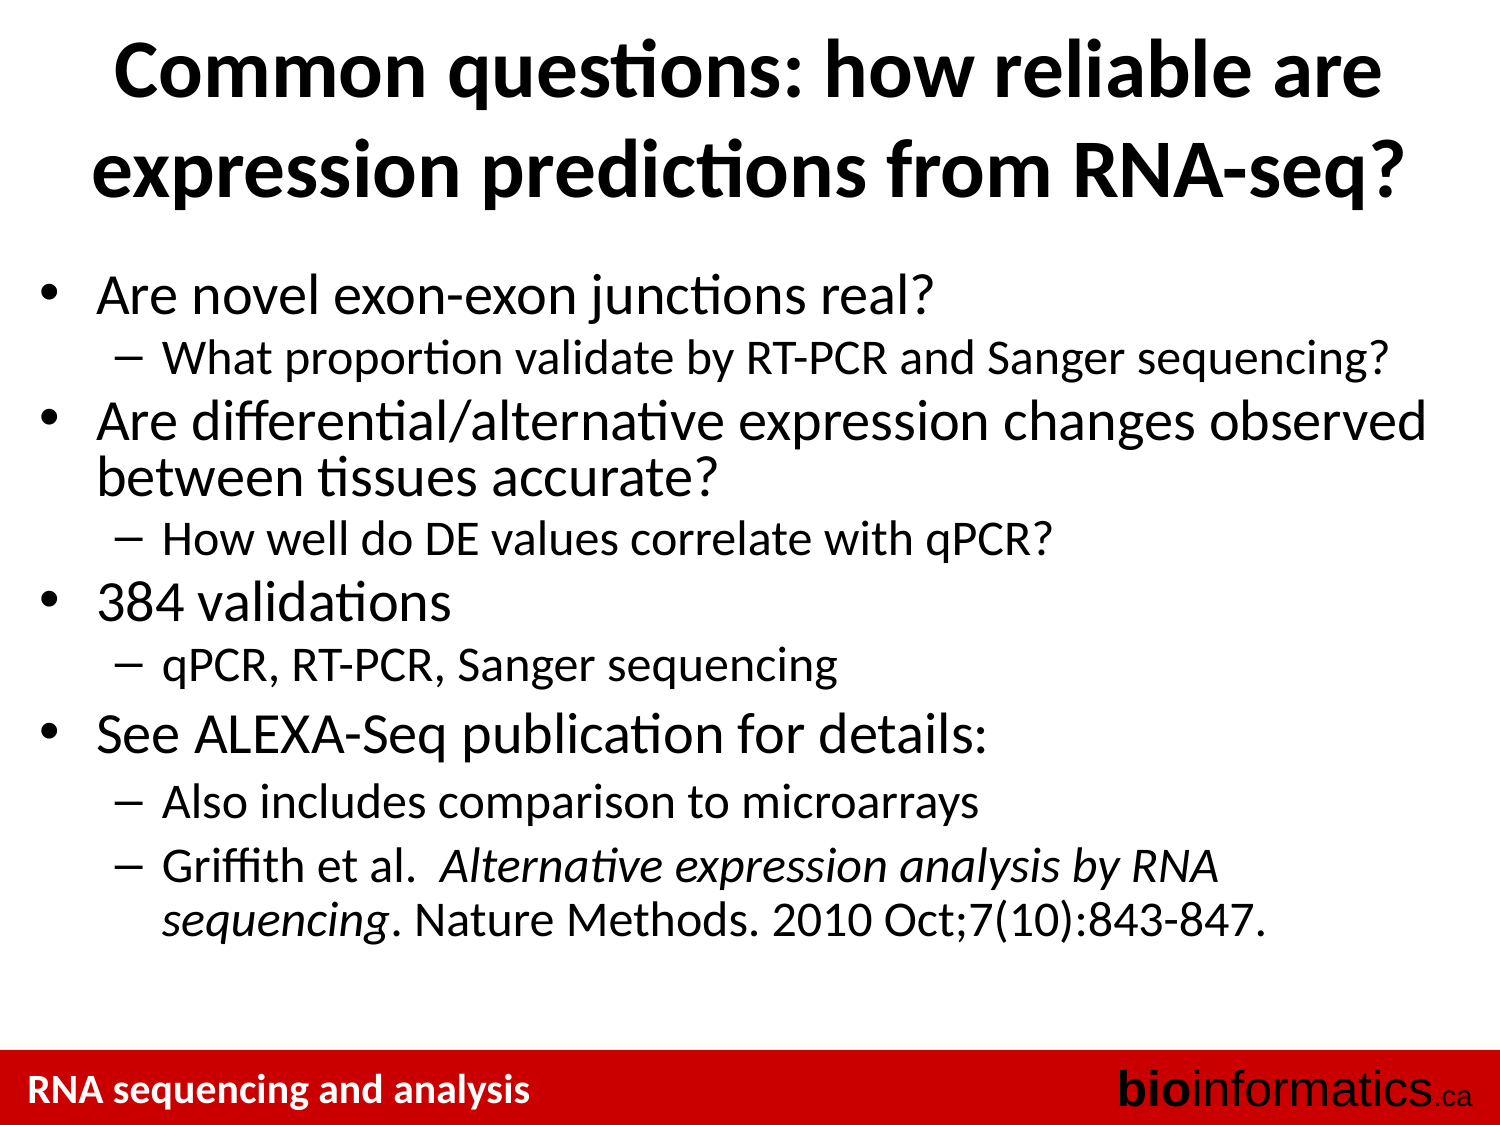

# Common questions: how reliable are expression predictions from RNA-seq?
Are novel exon-exon junctions real?
What proportion validate by RT-PCR and Sanger sequencing?
Are differential/alternative expression changes observed between tissues accurate?
How well do DE values correlate with qPCR?
384 validations
qPCR, RT-PCR, Sanger sequencing
See ALEXA-Seq publication for details:
Also includes comparison to microarrays
Griffith et al.  Alternative expression analysis by RNA sequencing. Nature Methods. 2010 Oct;7(10):843-847.